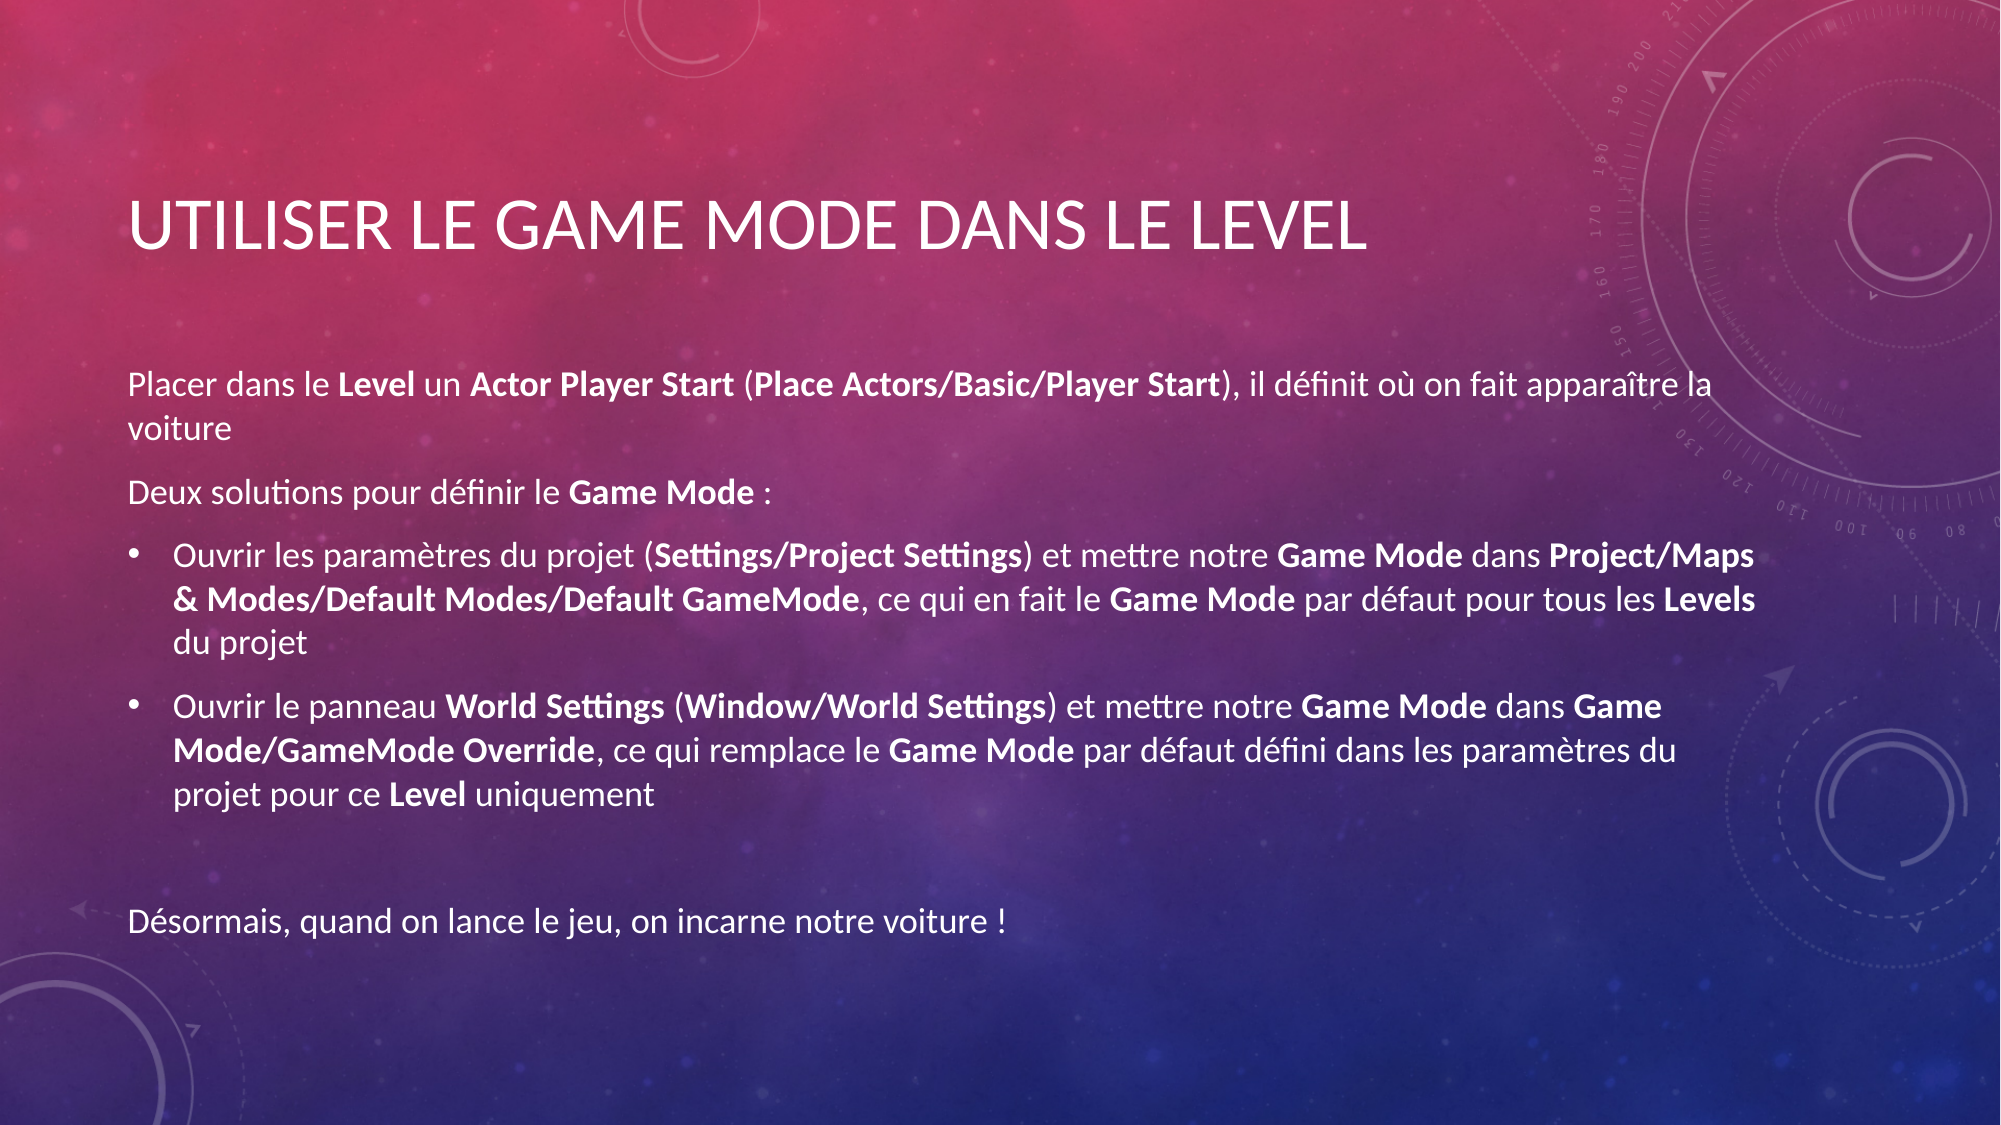

# Utiliser le game mode dans le level
Placer dans le Level un Actor Player Start (Place Actors/Basic/Player Start), il définit où on fait apparaître la voiture
Deux solutions pour définir le Game Mode :
Ouvrir les paramètres du projet (Settings/Project Settings) et mettre notre Game Mode dans Project/Maps & Modes/Default Modes/Default GameMode, ce qui en fait le Game Mode par défaut pour tous les Levels du projet
Ouvrir le panneau World Settings (Window/World Settings) et mettre notre Game Mode dans Game Mode/GameMode Override, ce qui remplace le Game Mode par défaut défini dans les paramètres du projet pour ce Level uniquement

Désormais, quand on lance le jeu, on incarne notre voiture !